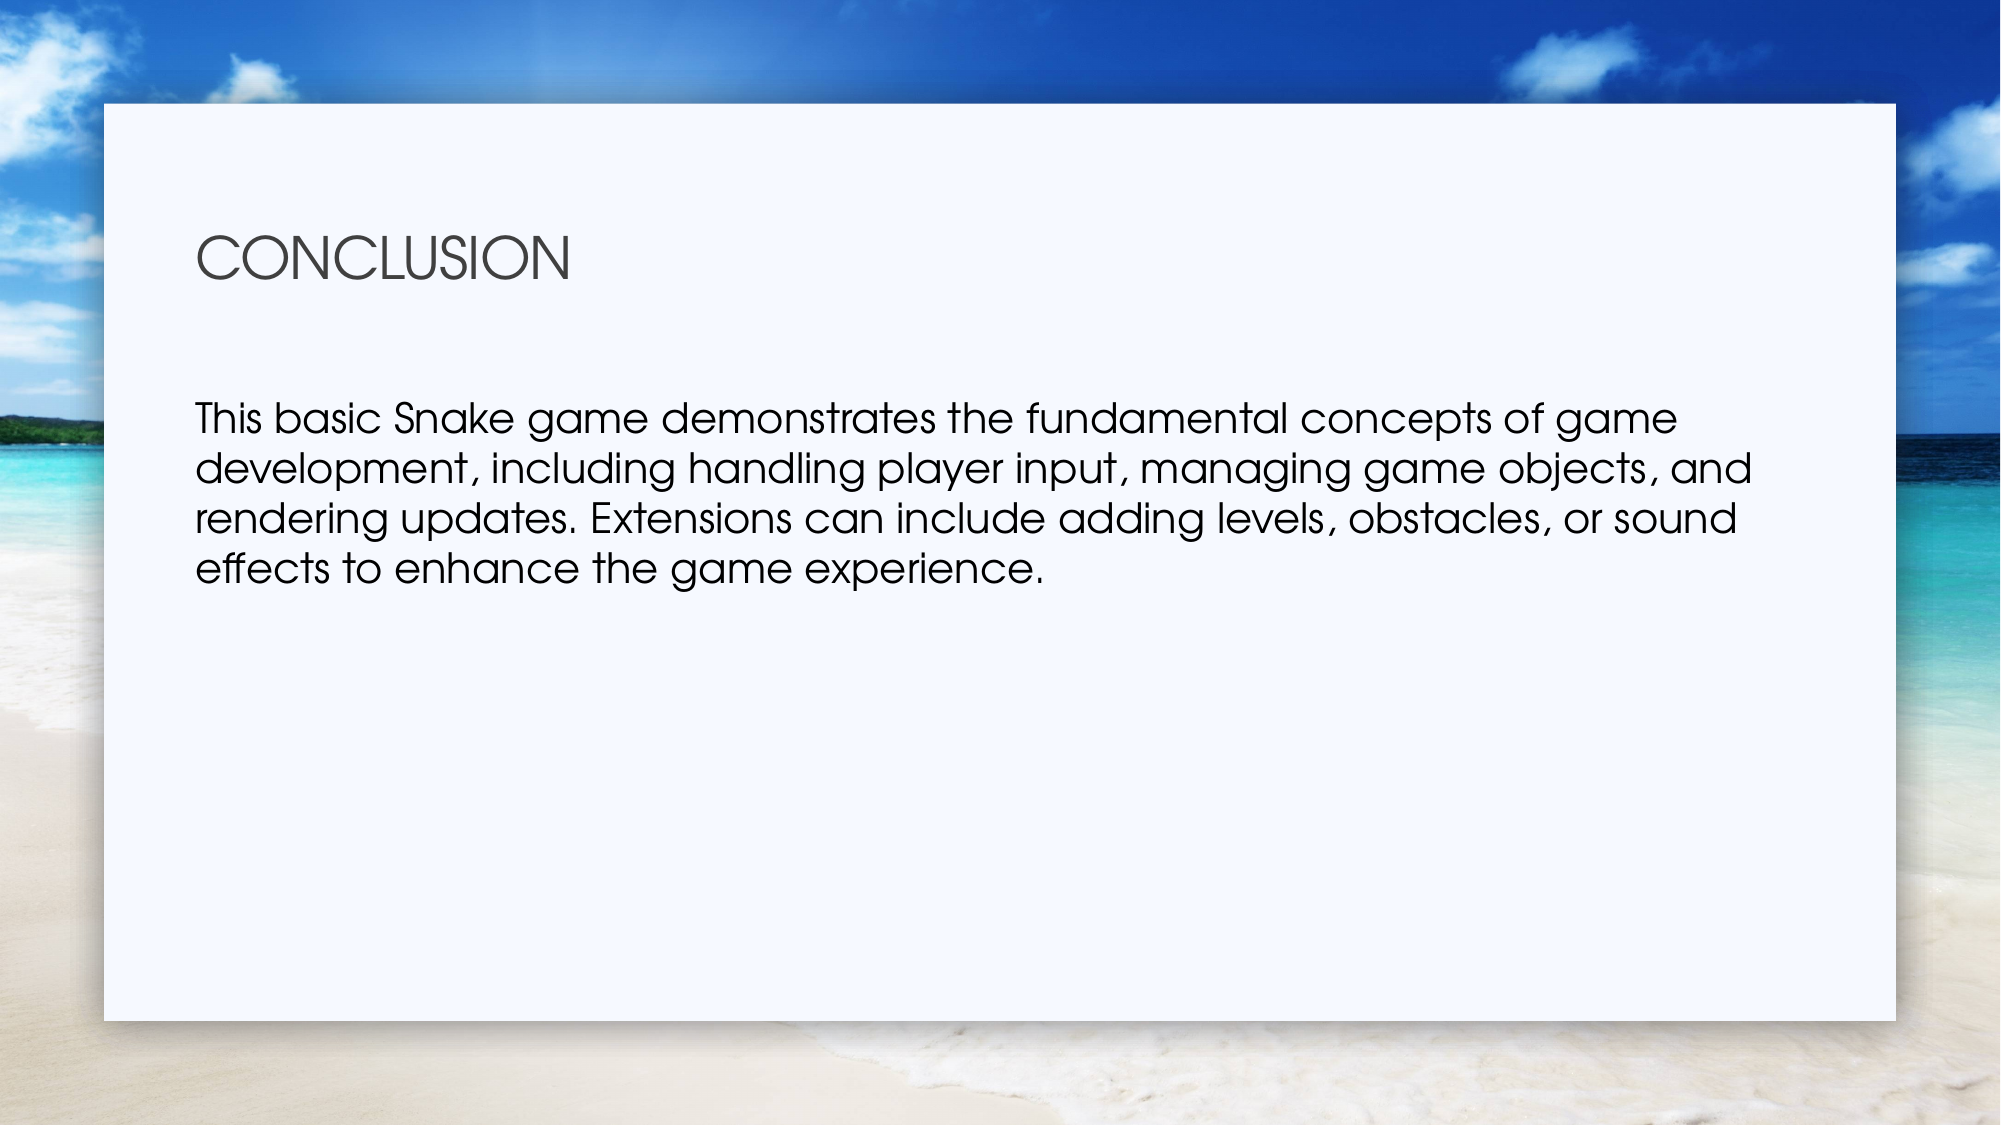

# Conclusion
This basic Snake game demonstrates the fundamental concepts of game development, including handling player input, managing game objects, and rendering updates. Extensions can include adding levels, obstacles, or sound effects to enhance the game experience.